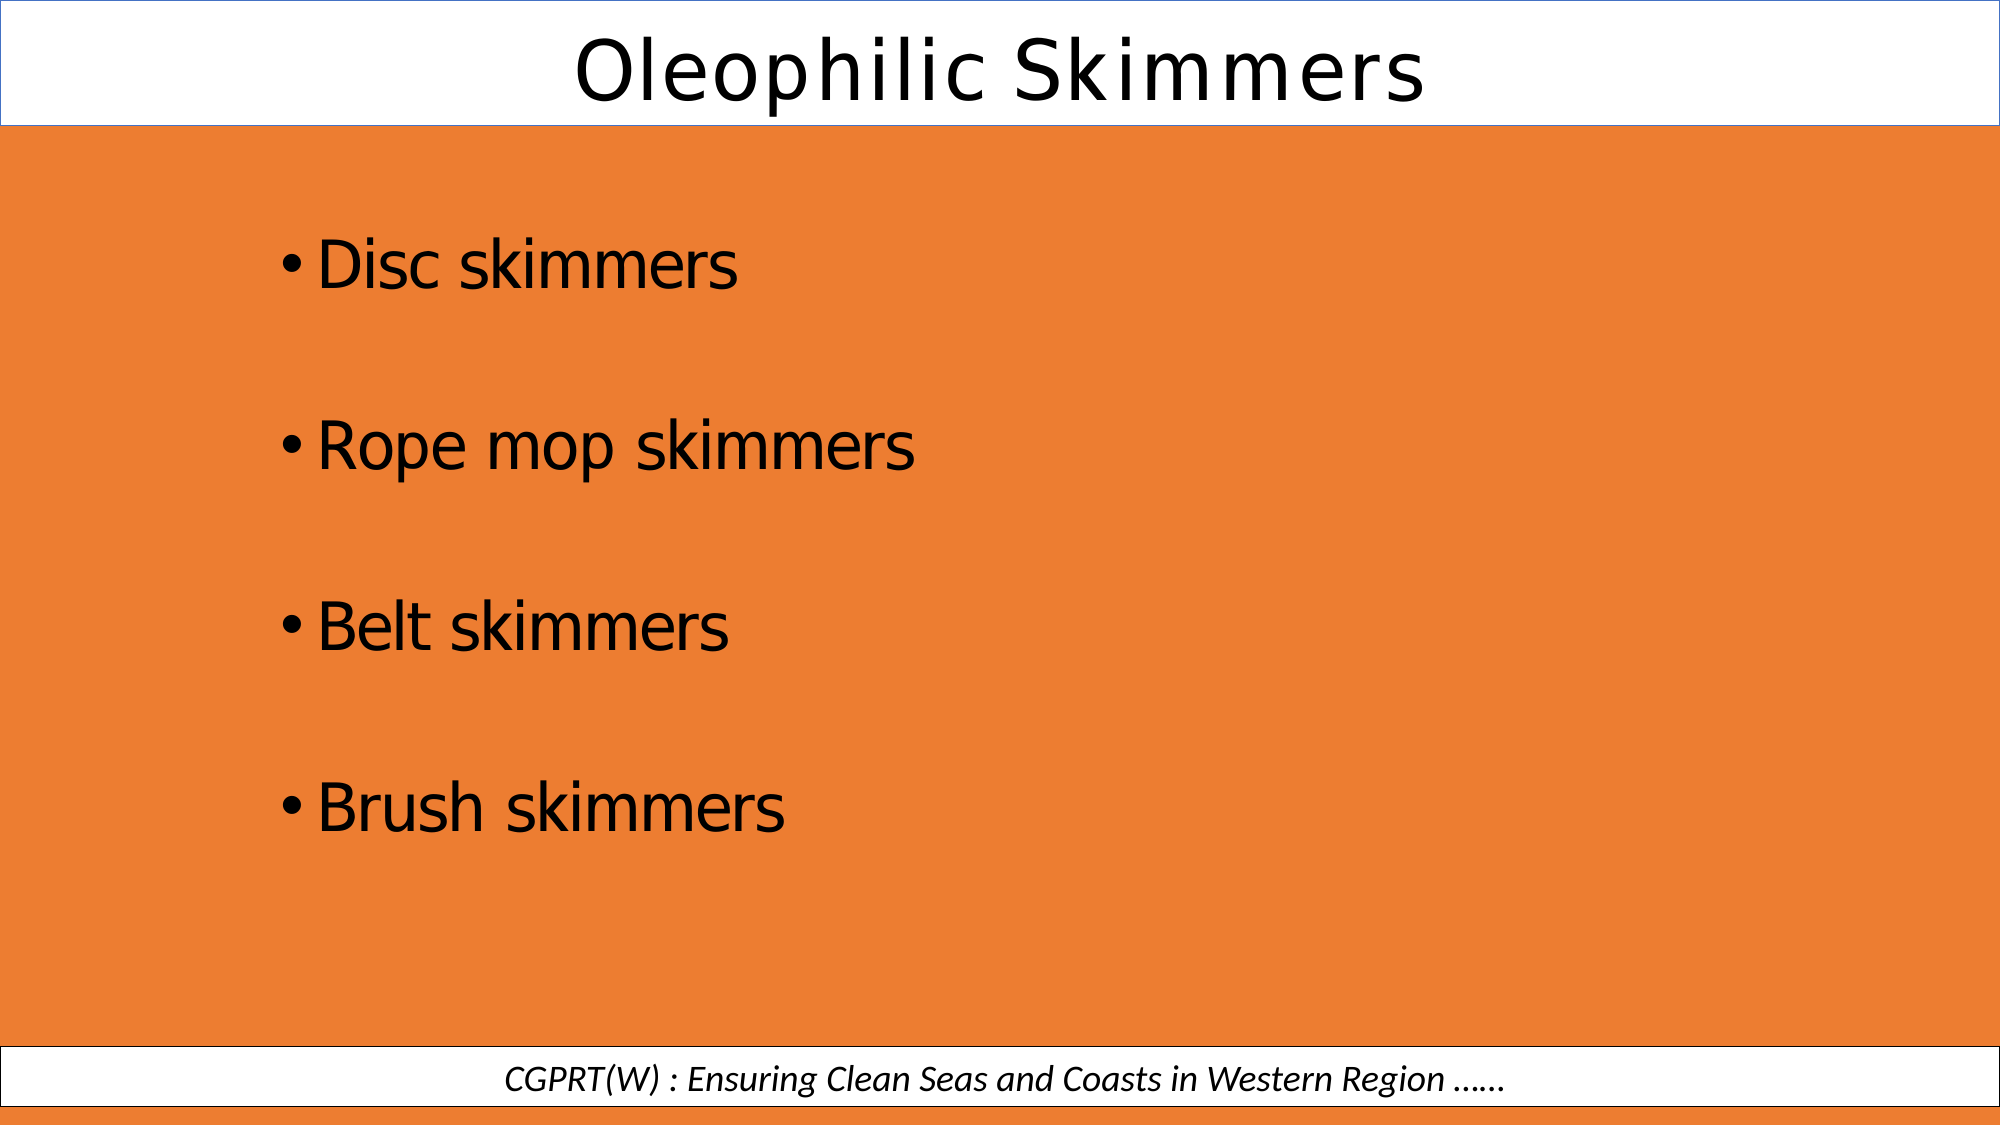

Oleophilic Skimmers
Disc skimmers
Rope mop skimmers
Belt skimmers
Brush skimmers
 CGPRT(W) : Ensuring Clean Seas and Coasts in Western Region ……